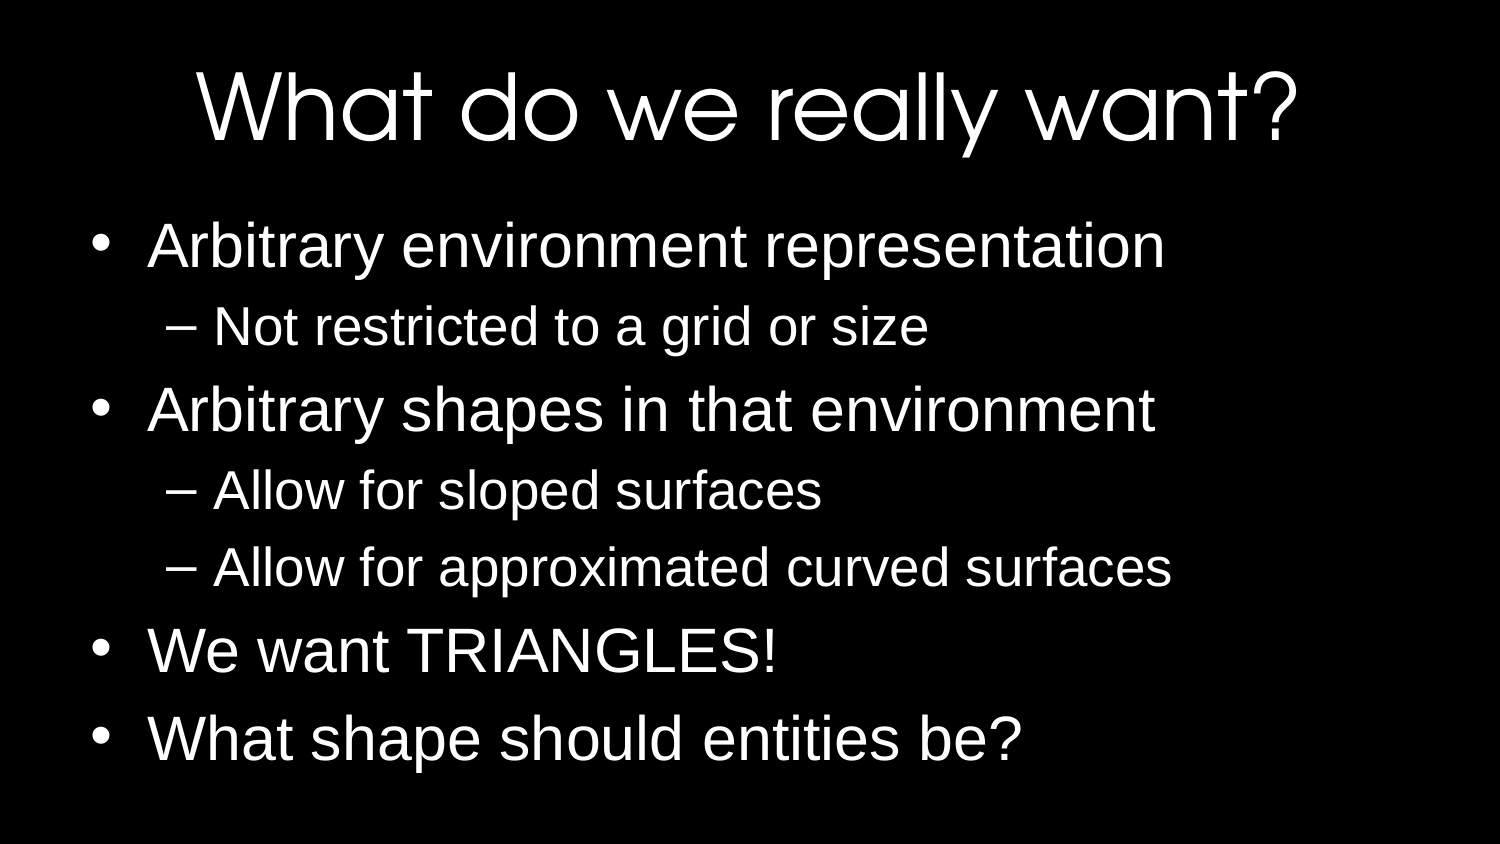

# What do we really want?
Arbitrary environment representation
Not restricted to a grid or size
Arbitrary shapes in that environment
Allow for sloped surfaces
Allow for approximated curved surfaces
We want TRIANGLES!
What shape should entities be?